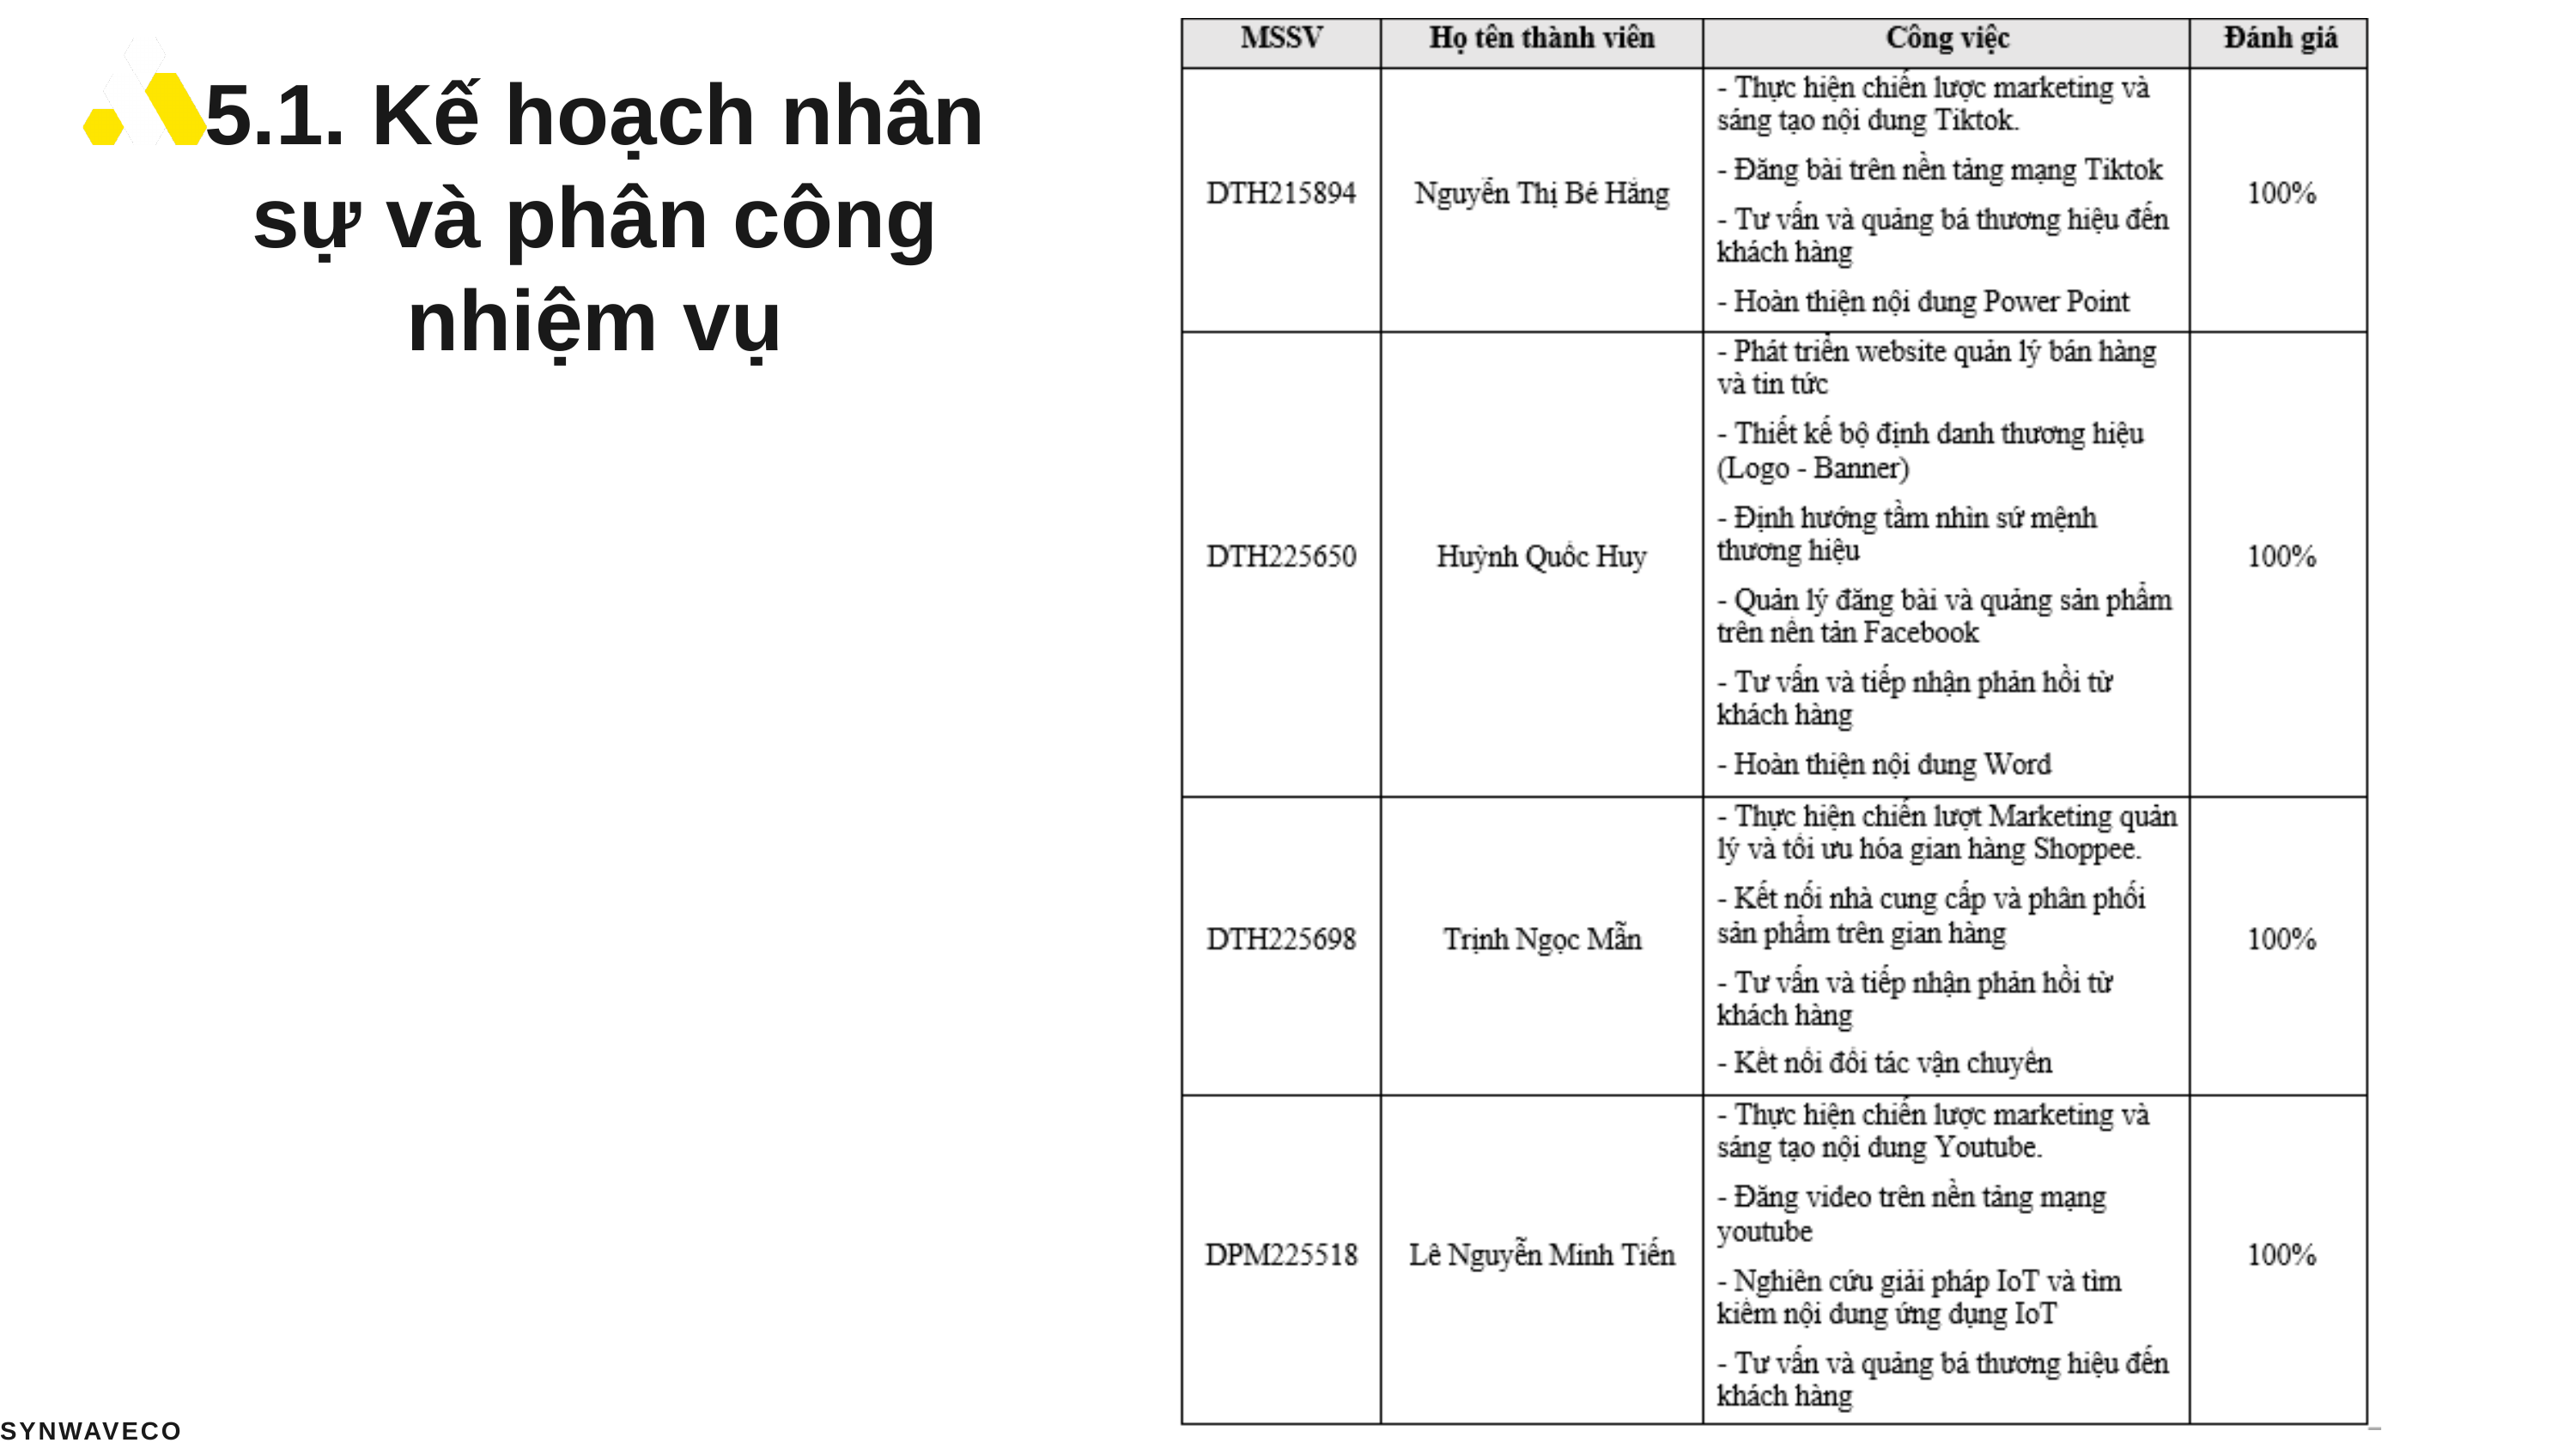

5.1. Kế hoạch nhân sự và phân công nhiệm vụ
SYNWAVECO